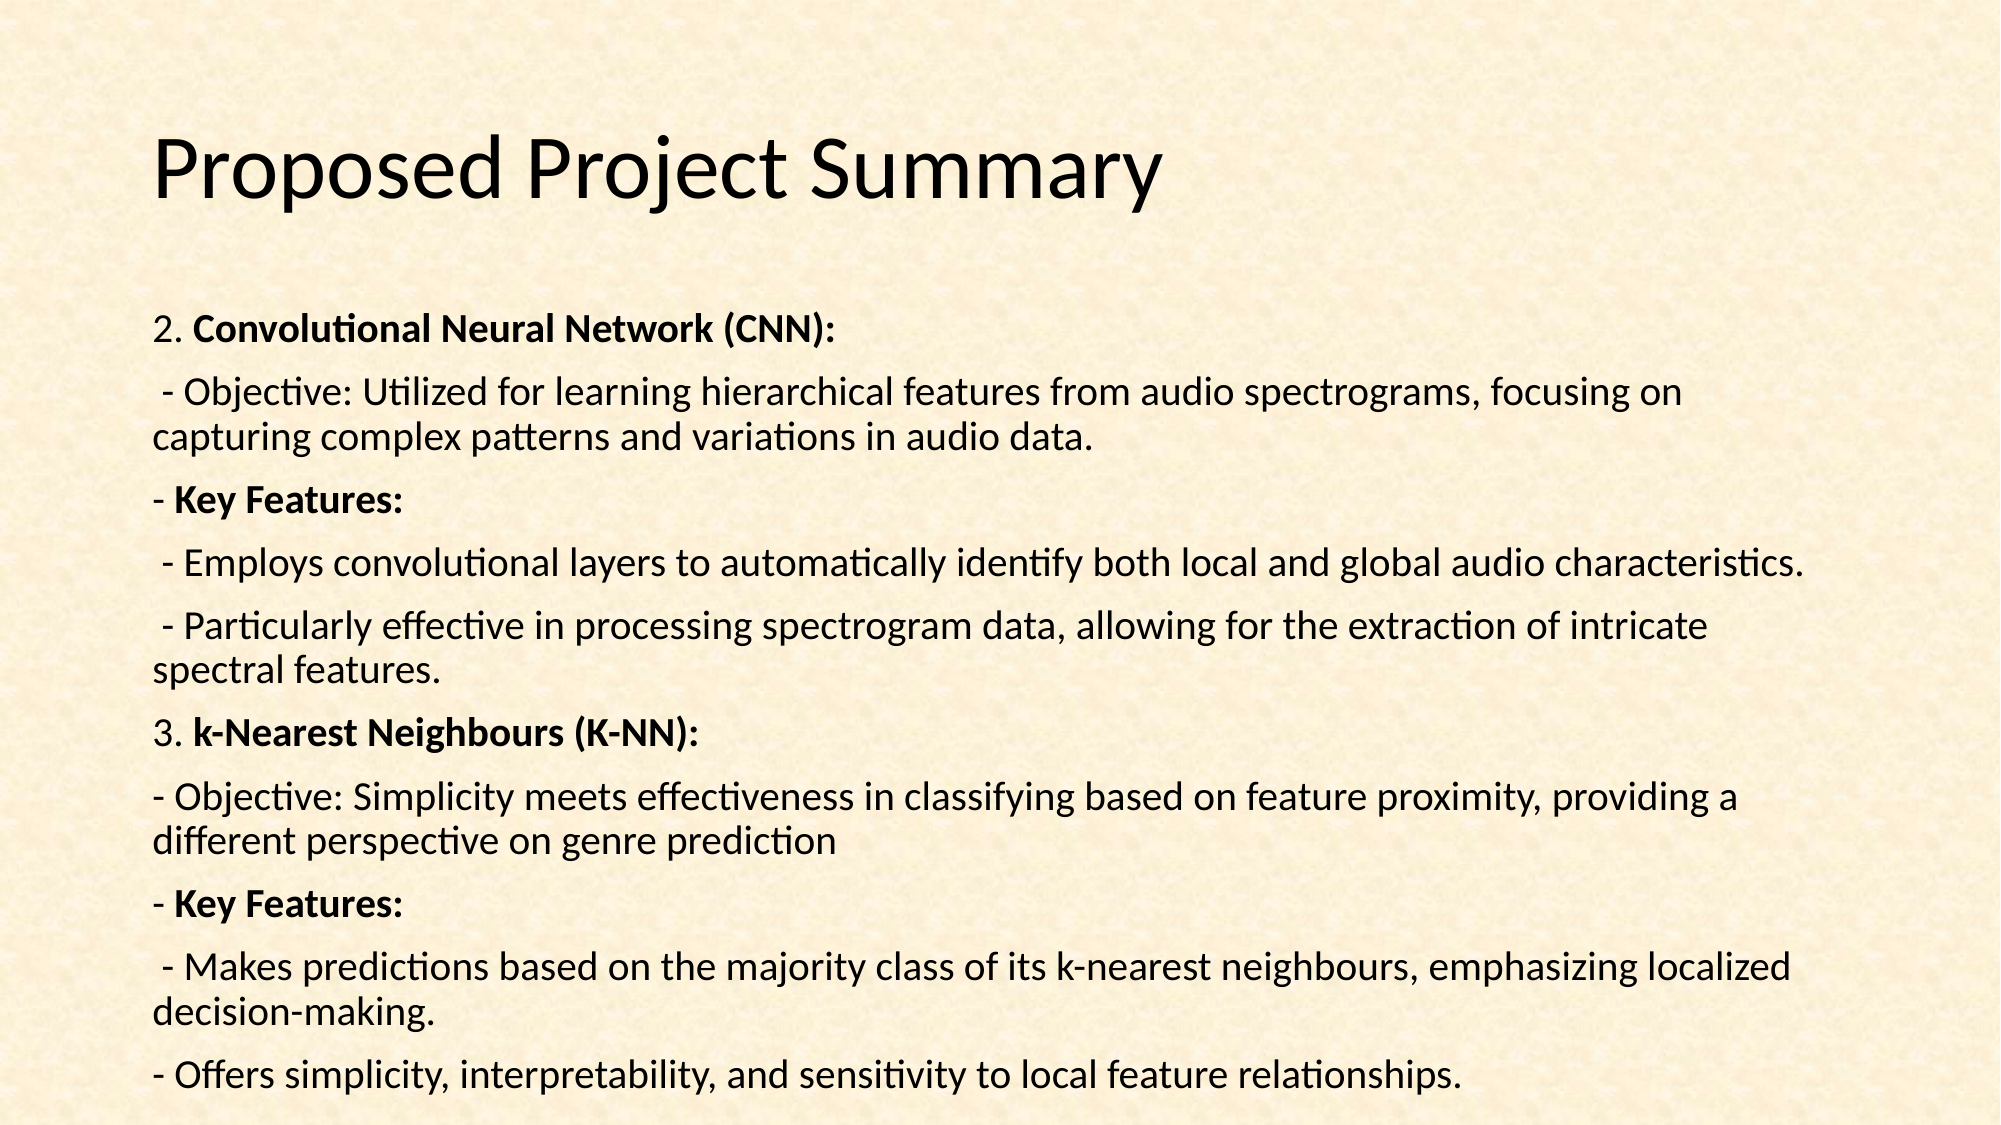

# Proposed Project Summary
2. Convolutional Neural Network (CNN):
 - Objective: Utilized for learning hierarchical features from audio spectrograms, focusing on capturing complex patterns and variations in audio data.
- Key Features:
 - Employs convolutional layers to automatically identify both local and global audio characteristics.
 - Particularly effective in processing spectrogram data, allowing for the extraction of intricate spectral features.
3. k-Nearest Neighbours (K-NN):
- Objective: Simplicity meets effectiveness in classifying based on feature proximity, providing a different perspective on genre prediction
- Key Features:
 - Makes predictions based on the majority class of its k-nearest neighbours, emphasizing localized decision-making.
- Offers simplicity, interpretability, and sensitivity to local feature relationships.